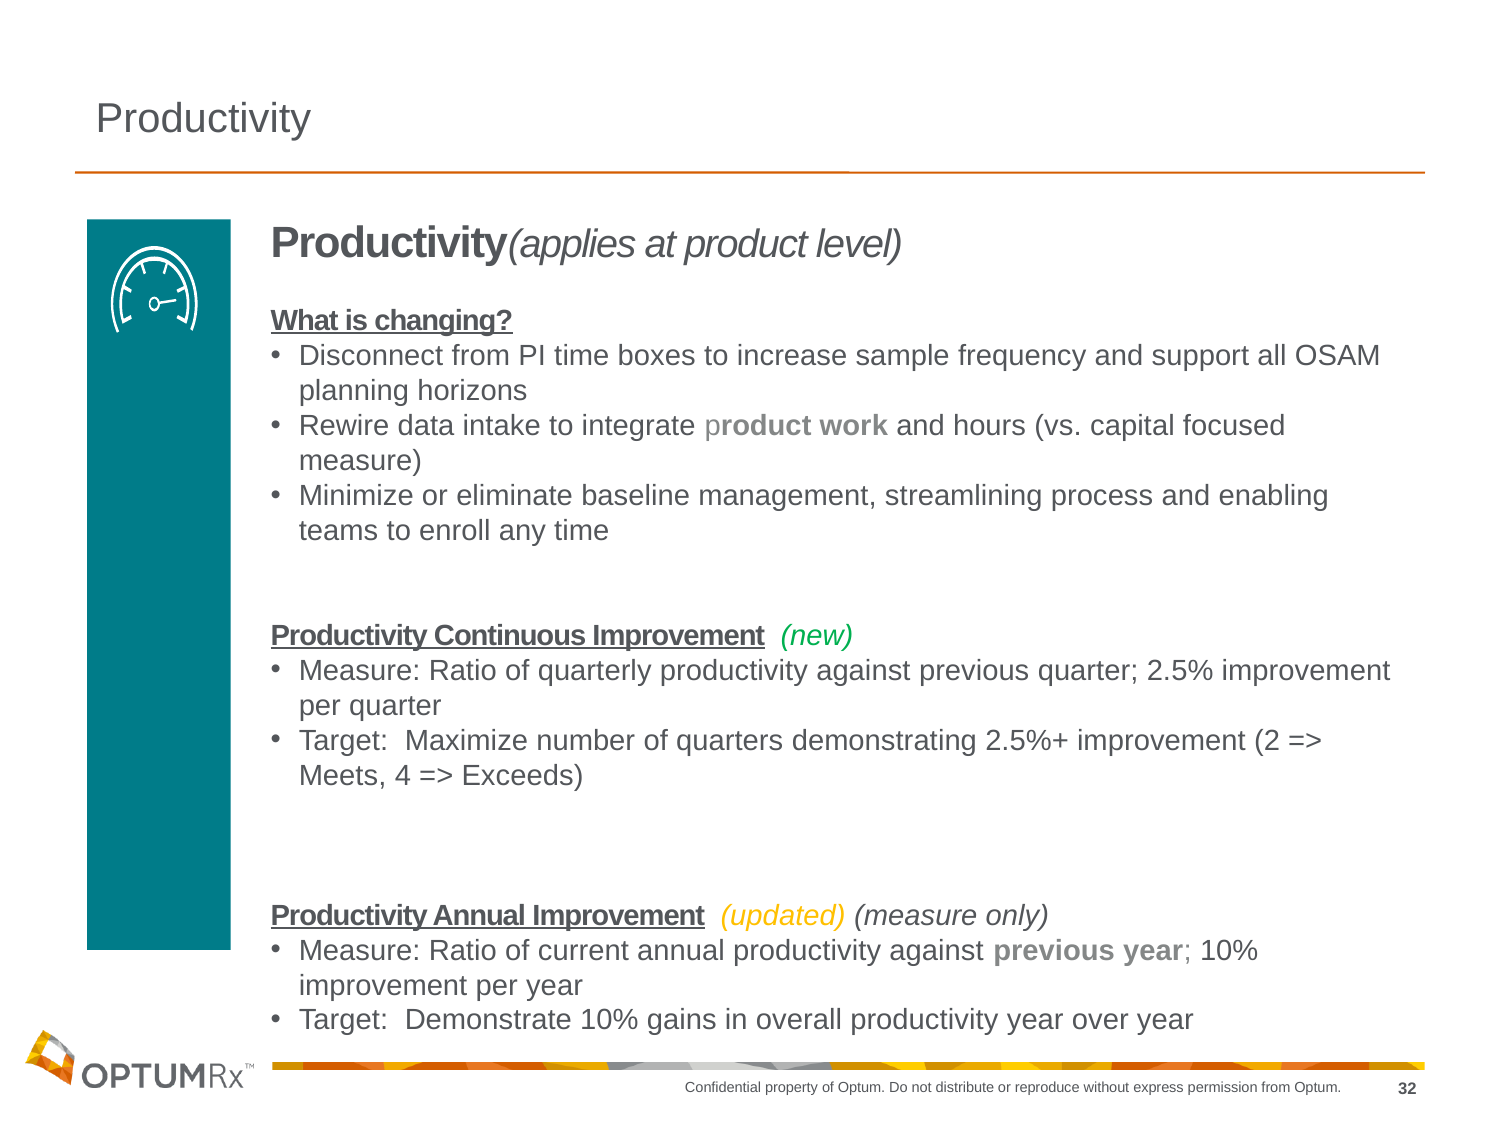

Productivity

Productivity(applies at product level)

What is changing?
Disconnect from PI time boxes to increase sample frequency and support all OSAM planning horizons
Rewire data intake to integrate product work and hours (vs. capital focused measure)
Minimize or eliminate baseline management, streamlining process and enabling teams to enroll any time

Productivity Continuous Improvement  (new)
Measure: Ratio of quarterly productivity against previous quarter; 2.5% improvement per quarter
Target:  Maximize number of quarters demonstrating 2.5%+ improvement (2 => Meets, 4 => Exceeds)

Productivity Annual Improvement  (updated) (measure only)
Measure: Ratio of current annual productivity against previous year; 10% improvement per year
Target:  Demonstrate 10% gains in overall productivity year over year